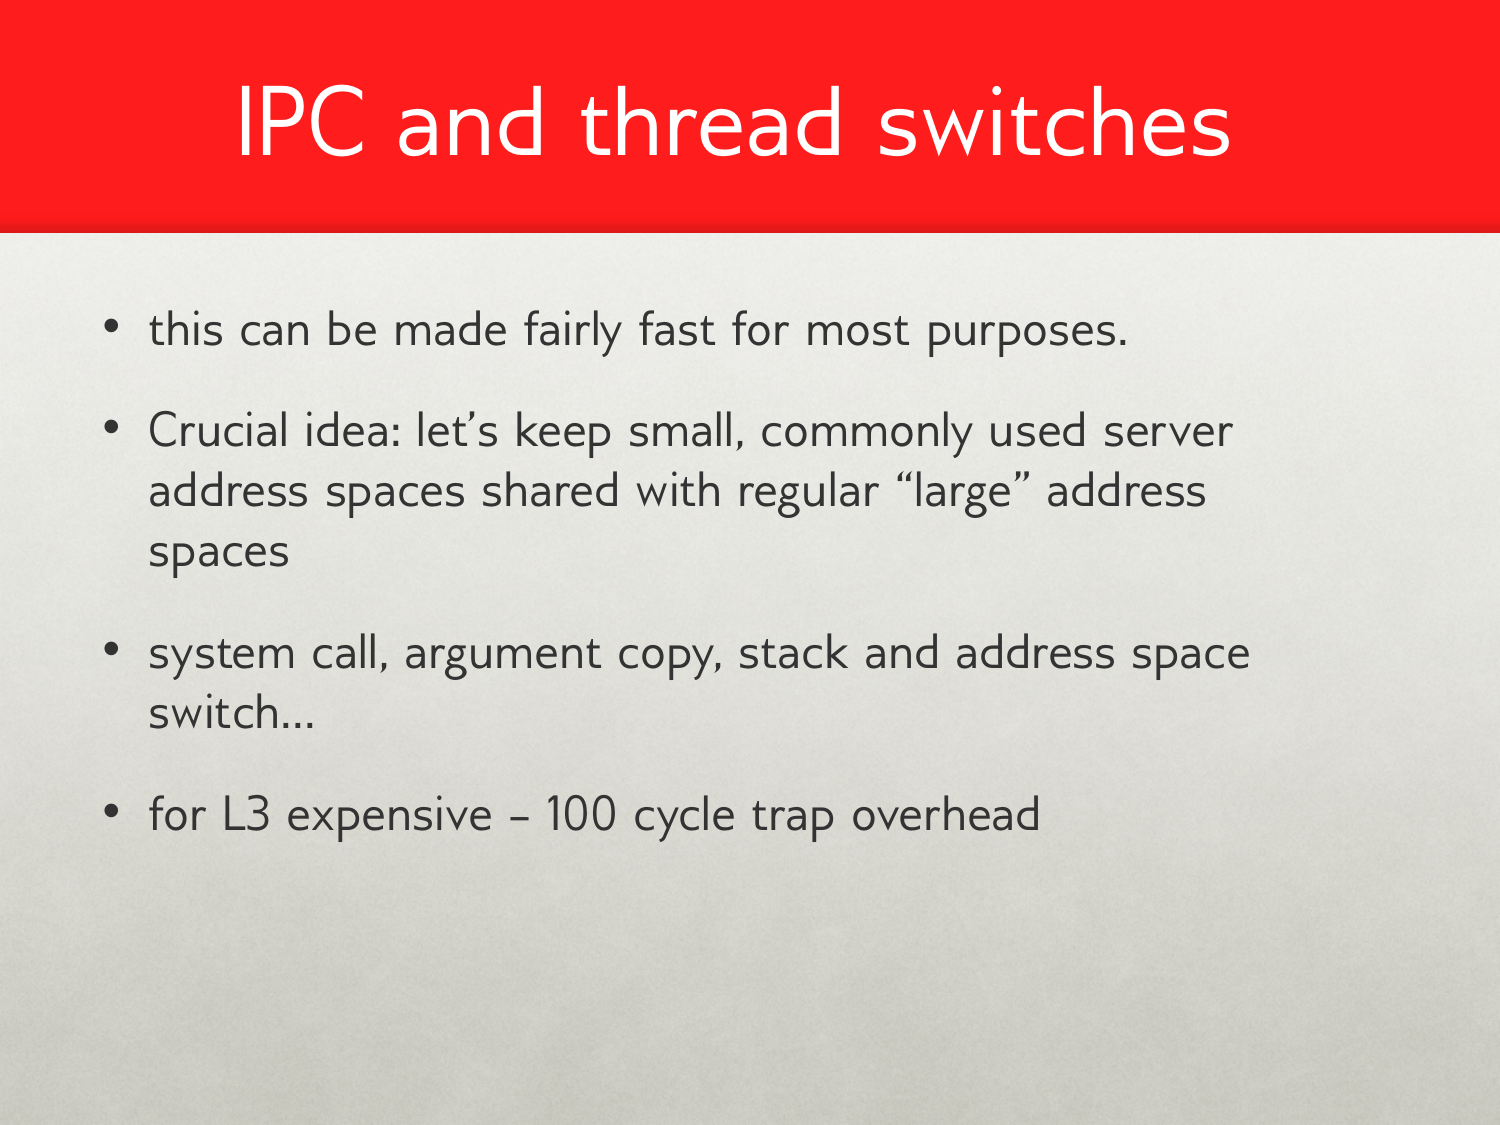

# IPC and thread switches
this can be made fairly fast for most purposes.
Crucial idea: let’s keep small, commonly used server address spaces shared with regular “large” address spaces
system call, argument copy, stack and address space switch...
for L3 expensive – 100 cycle trap overhead